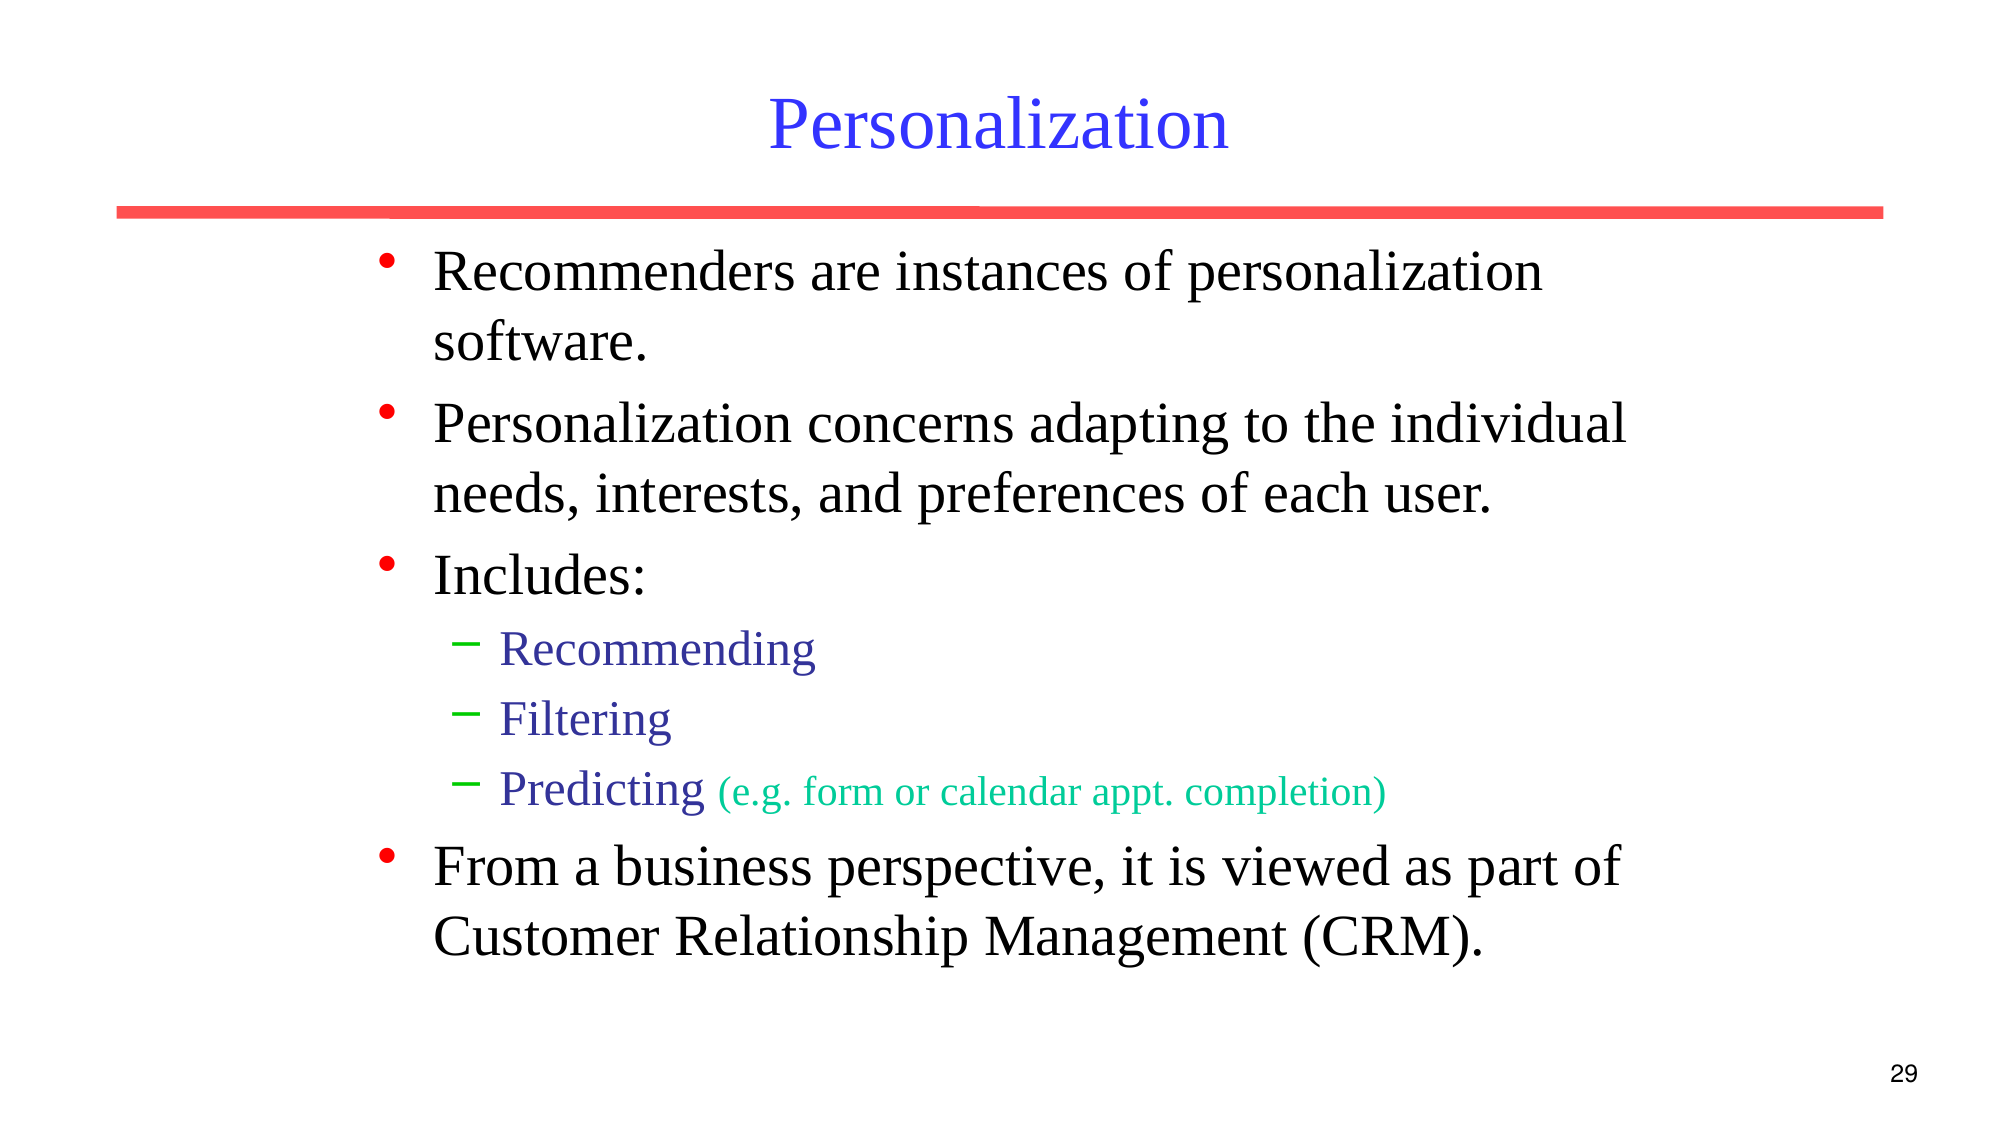

# Personalization
Recommenders are instances of personalization software.
Personalization concerns adapting to the individual needs, interests, and preferences of each user.
Includes:
Recommending
Filtering
Predicting (e.g. form or calendar appt. completion)
From a business perspective, it is viewed as part of Customer Relationship Management (CRM).
29